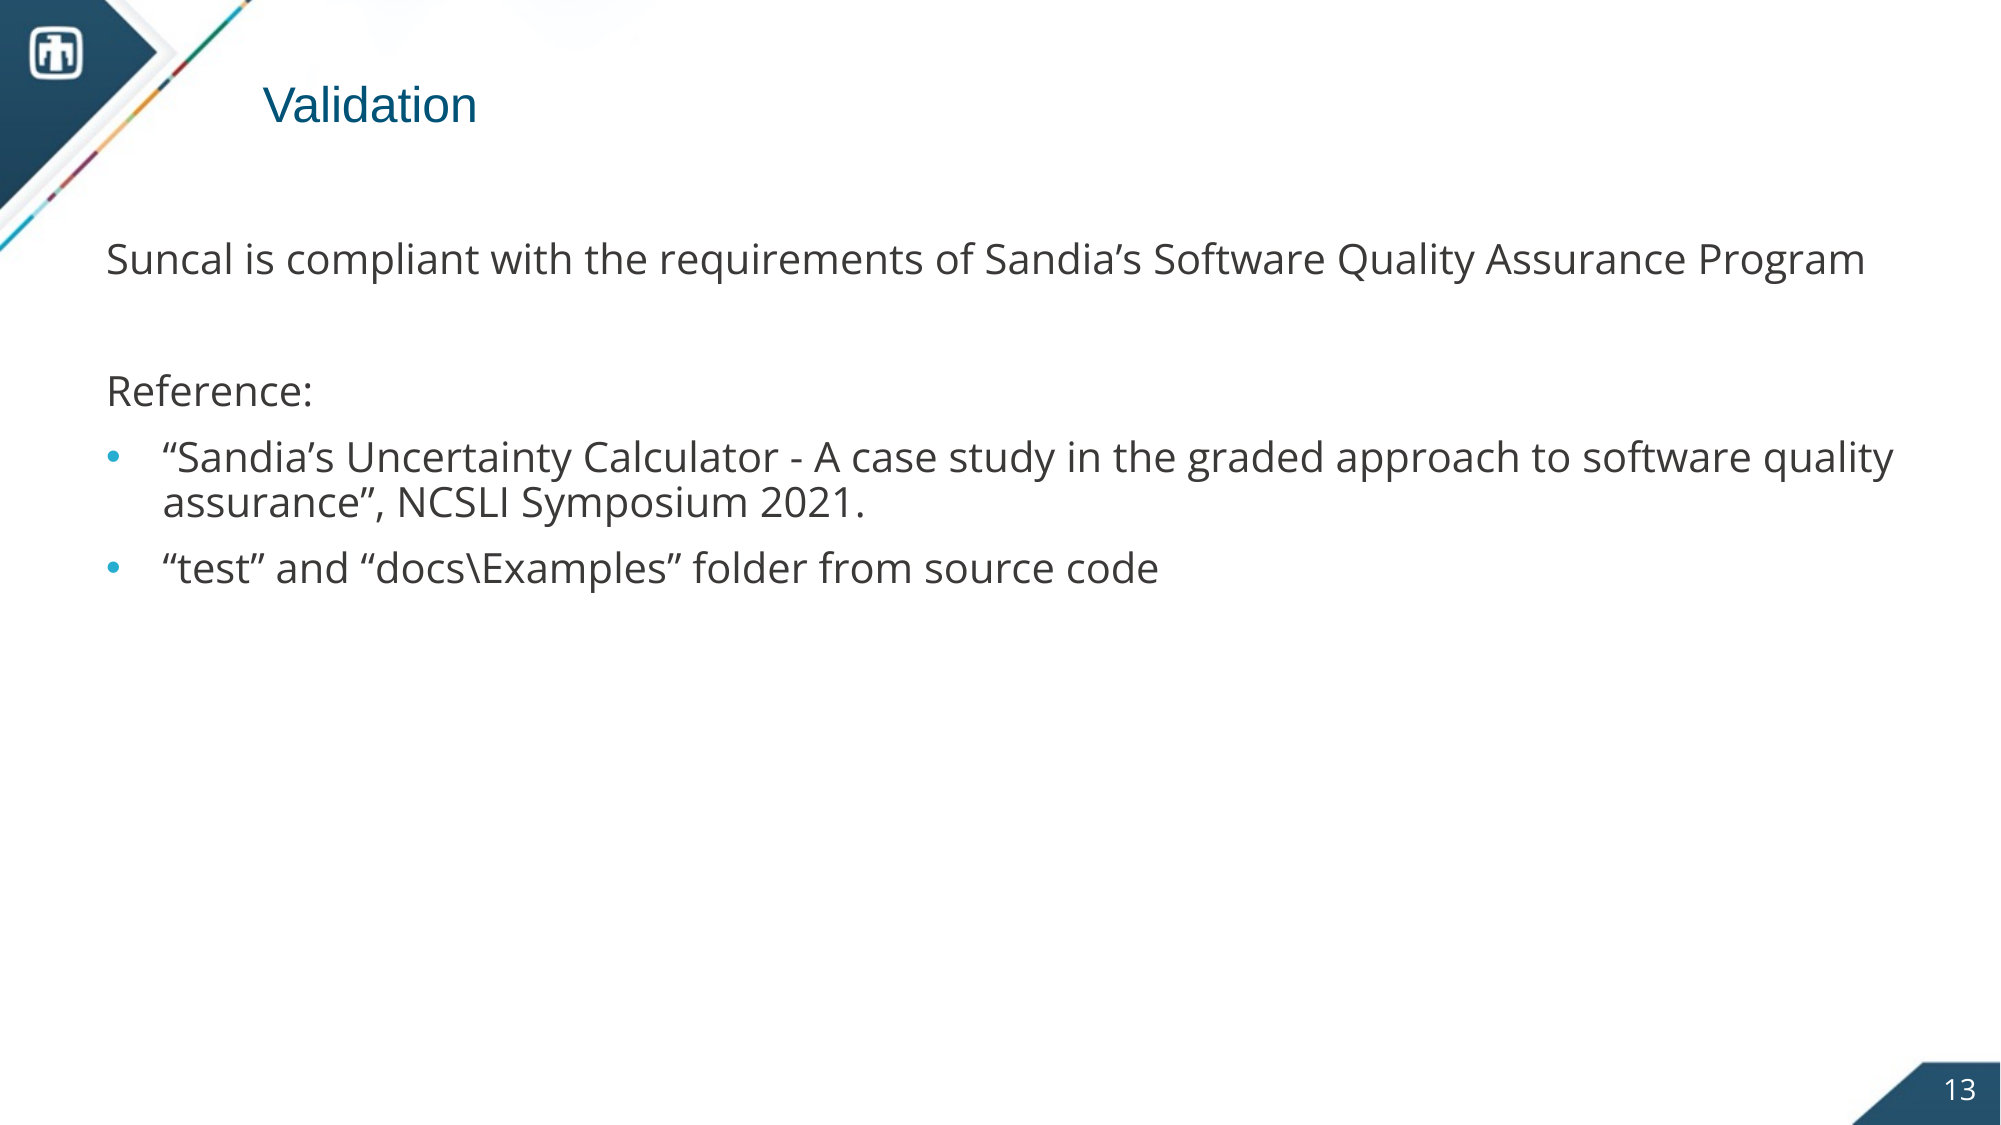

# Validation
Suncal is compliant with the requirements of Sandia’s Software Quality Assurance Program

Reference:
“Sandia’s Uncertainty Calculator - A case study in the graded approach to software quality assurance”, NCSLI Symposium 2021.
“test” and “docs\Examples” folder from source code
13